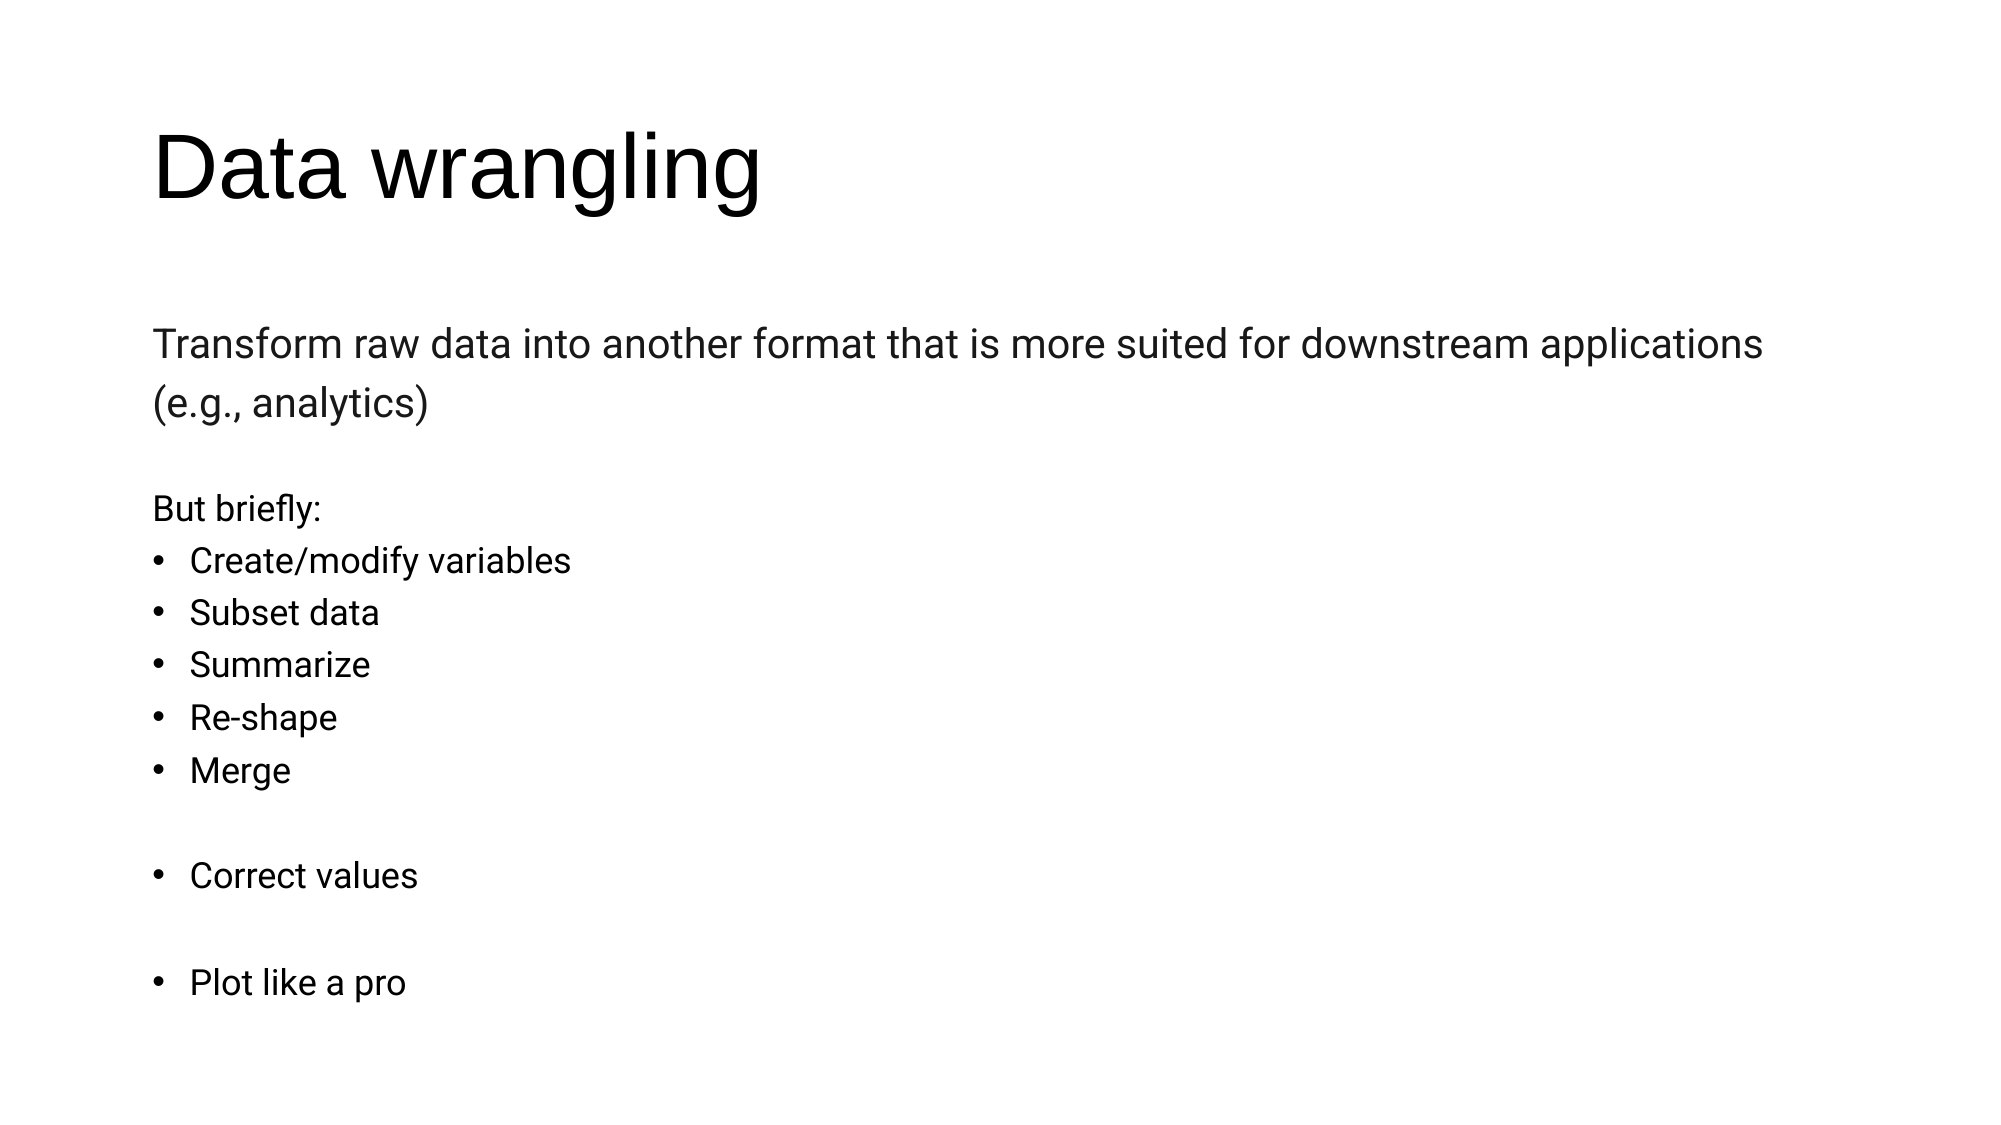

# Data wrangling
Transform raw data into another format that is more suited for downstream applications (e.g., analytics)

But briefly:
Create/modify variables
Subset data
Summarize
Re-shape: pivot_wider(), pivot_longer(), arrange()
Merge: *_join() … (e.g. left_join(), outer_join(), … )

Correct values: rename(), replace()

Plot like a pro: ggplot()